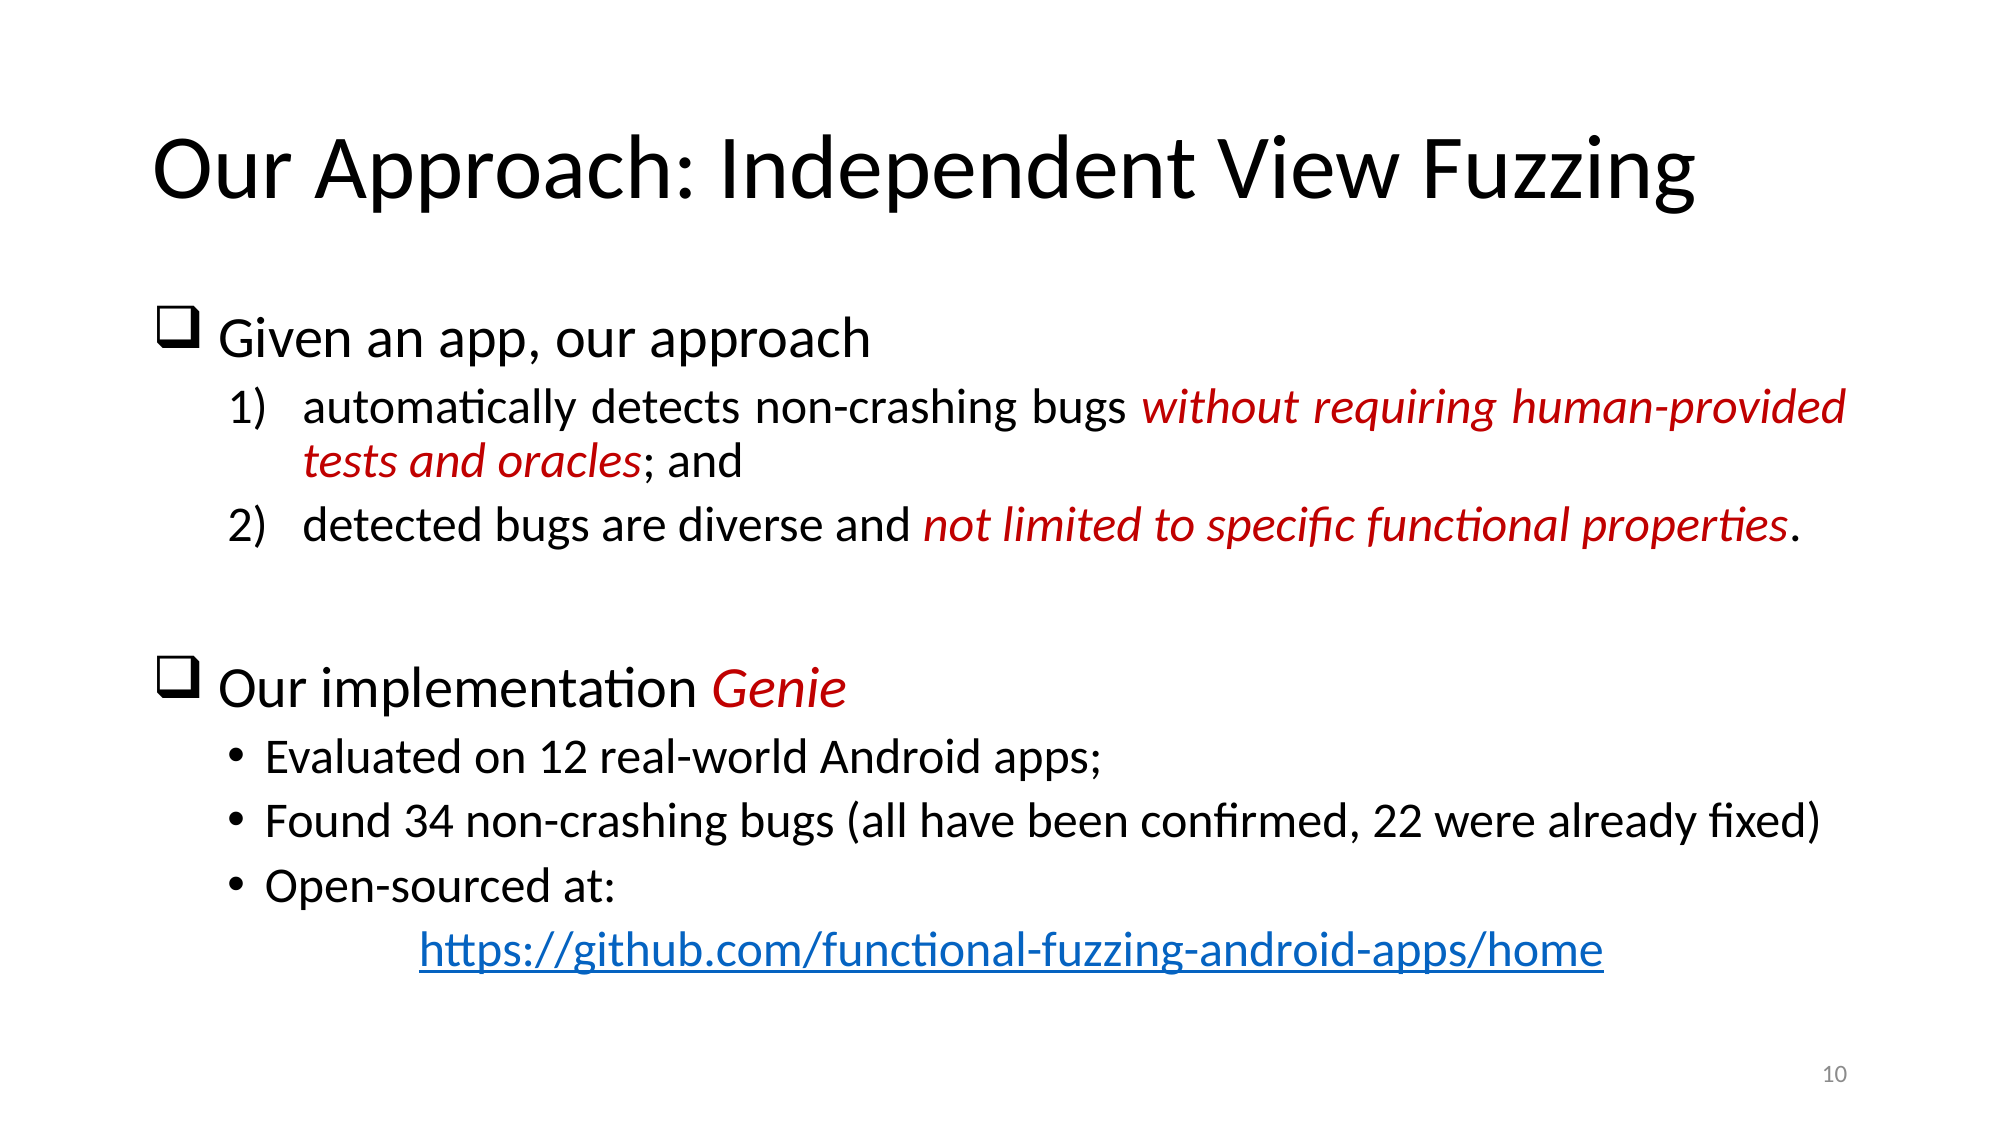

# Our Approach: Independent View Fuzzing
 Given an app, our approach
automatically detects non-crashing bugs without requiring human-provided tests and oracles; and
detected bugs are diverse and not limited to specific functional properties.

 Our implementation Genie
Evaluated on 12 real-world Android apps;
Found 34 non-crashing bugs (all have been confirmed, 22 were already fixed)
Open-sourced at:
                 https://github.com/functional-fuzzing-android-apps/home
10